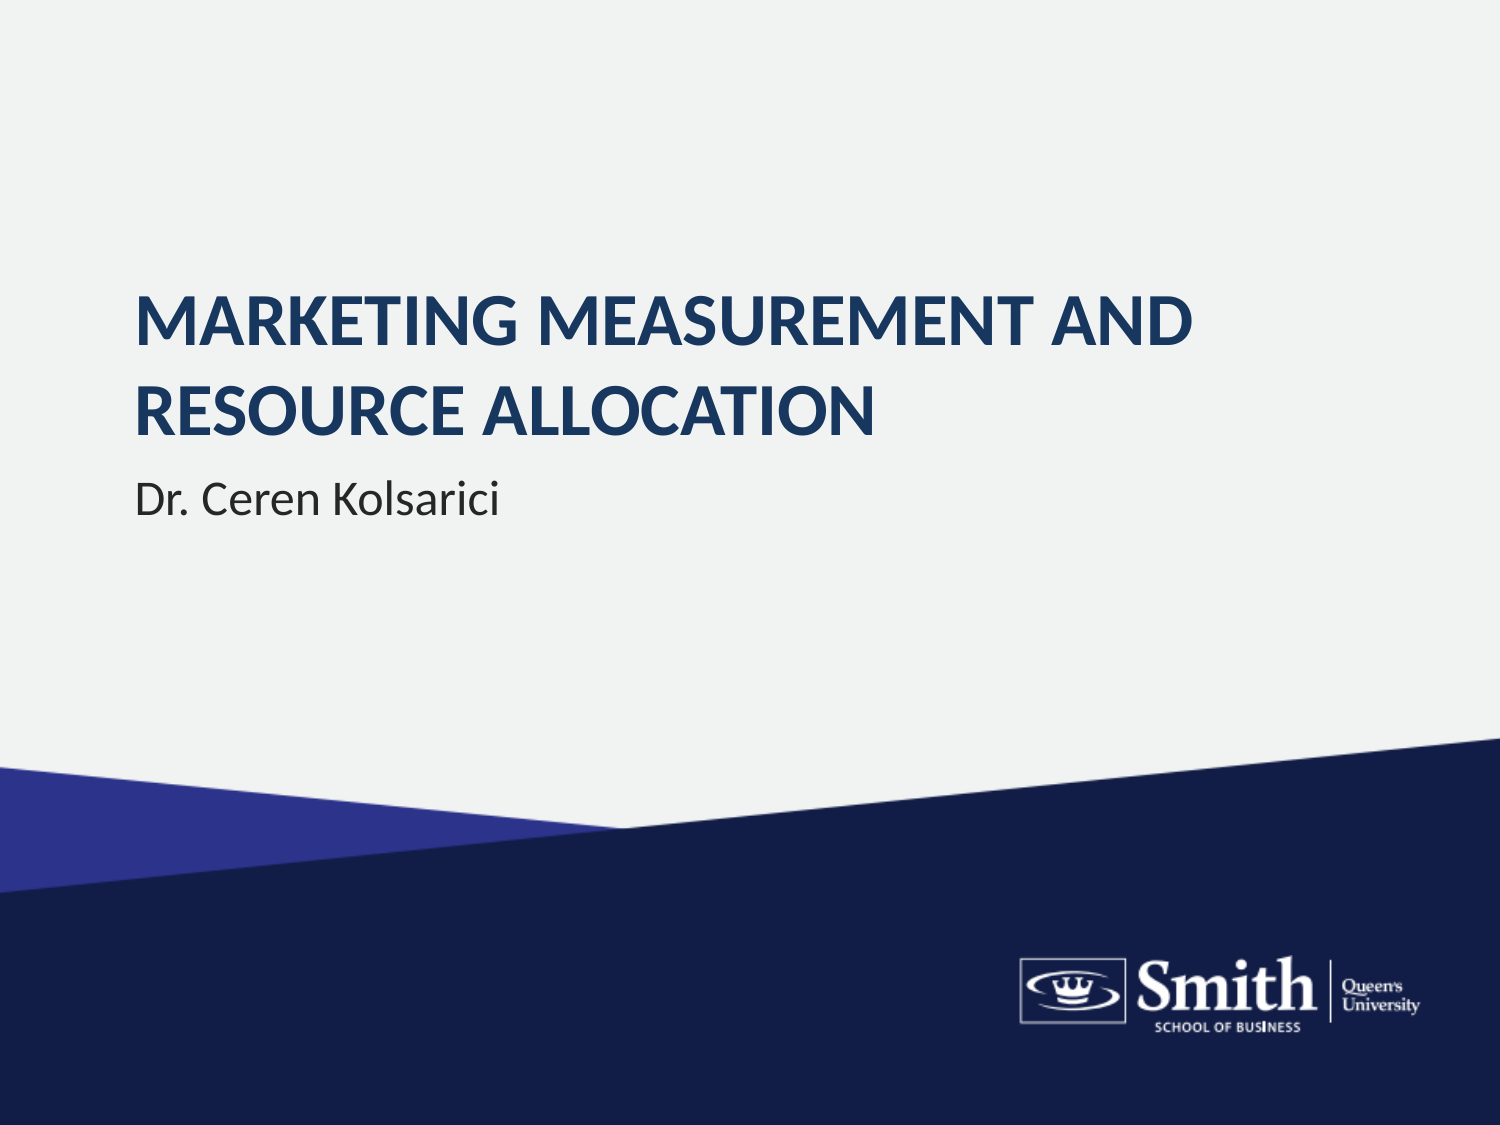

# MARKETING MEASUREMENT AND RESOURCE ALLOCATION
Dr. Ceren Kolsarici